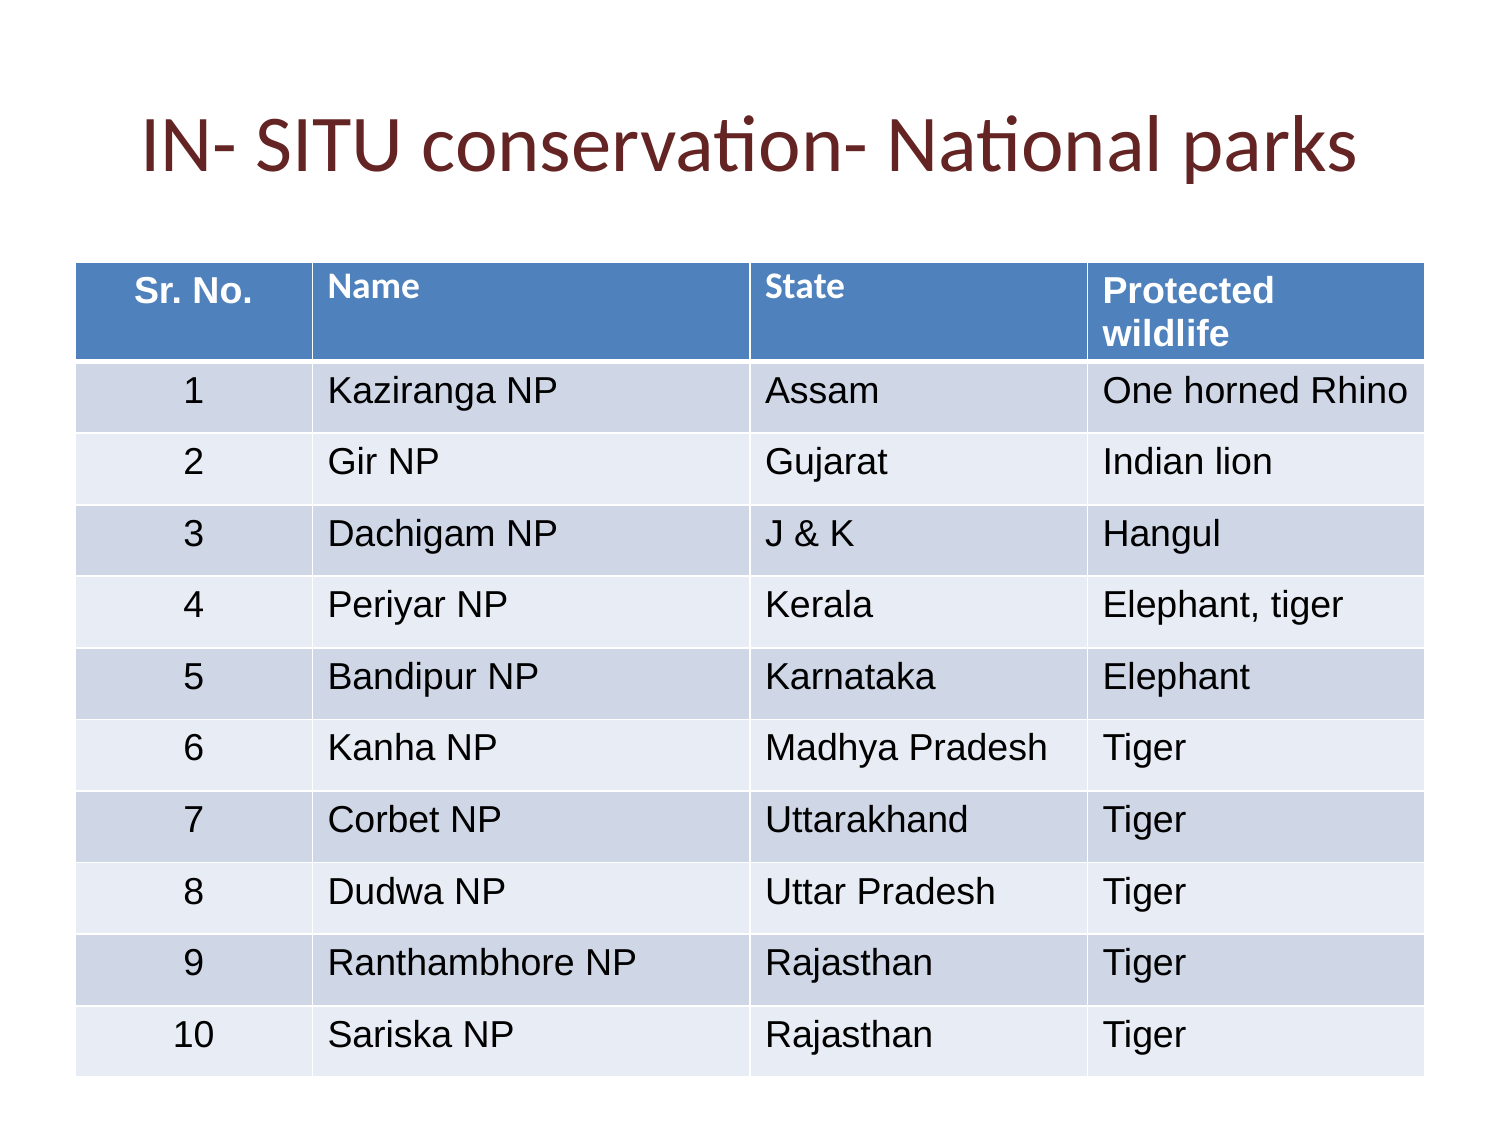

# IN- SITU conservation- National parks
| Sr. No. | Name | State | Protected wildlife |
| --- | --- | --- | --- |
| 1 | Kaziranga NP | Assam | One horned Rhino |
| 2 | Gir NP | Gujarat | Indian lion |
| 3 | Dachigam NP | J & K | Hangul |
| 4 | Periyar NP | Kerala | Elephant, tiger |
| 5 | Bandipur NP | Karnataka | Elephant |
| 6 | Kanha NP | Madhya Pradesh | Tiger |
| 7 | Corbet NP | Uttarakhand | Tiger |
| 8 | Dudwa NP | Uttar Pradesh | Tiger |
| 9 | Ranthambhore NP | Rajasthan | Tiger |
| 10 | Sariska NP | Rajasthan | Tiger |